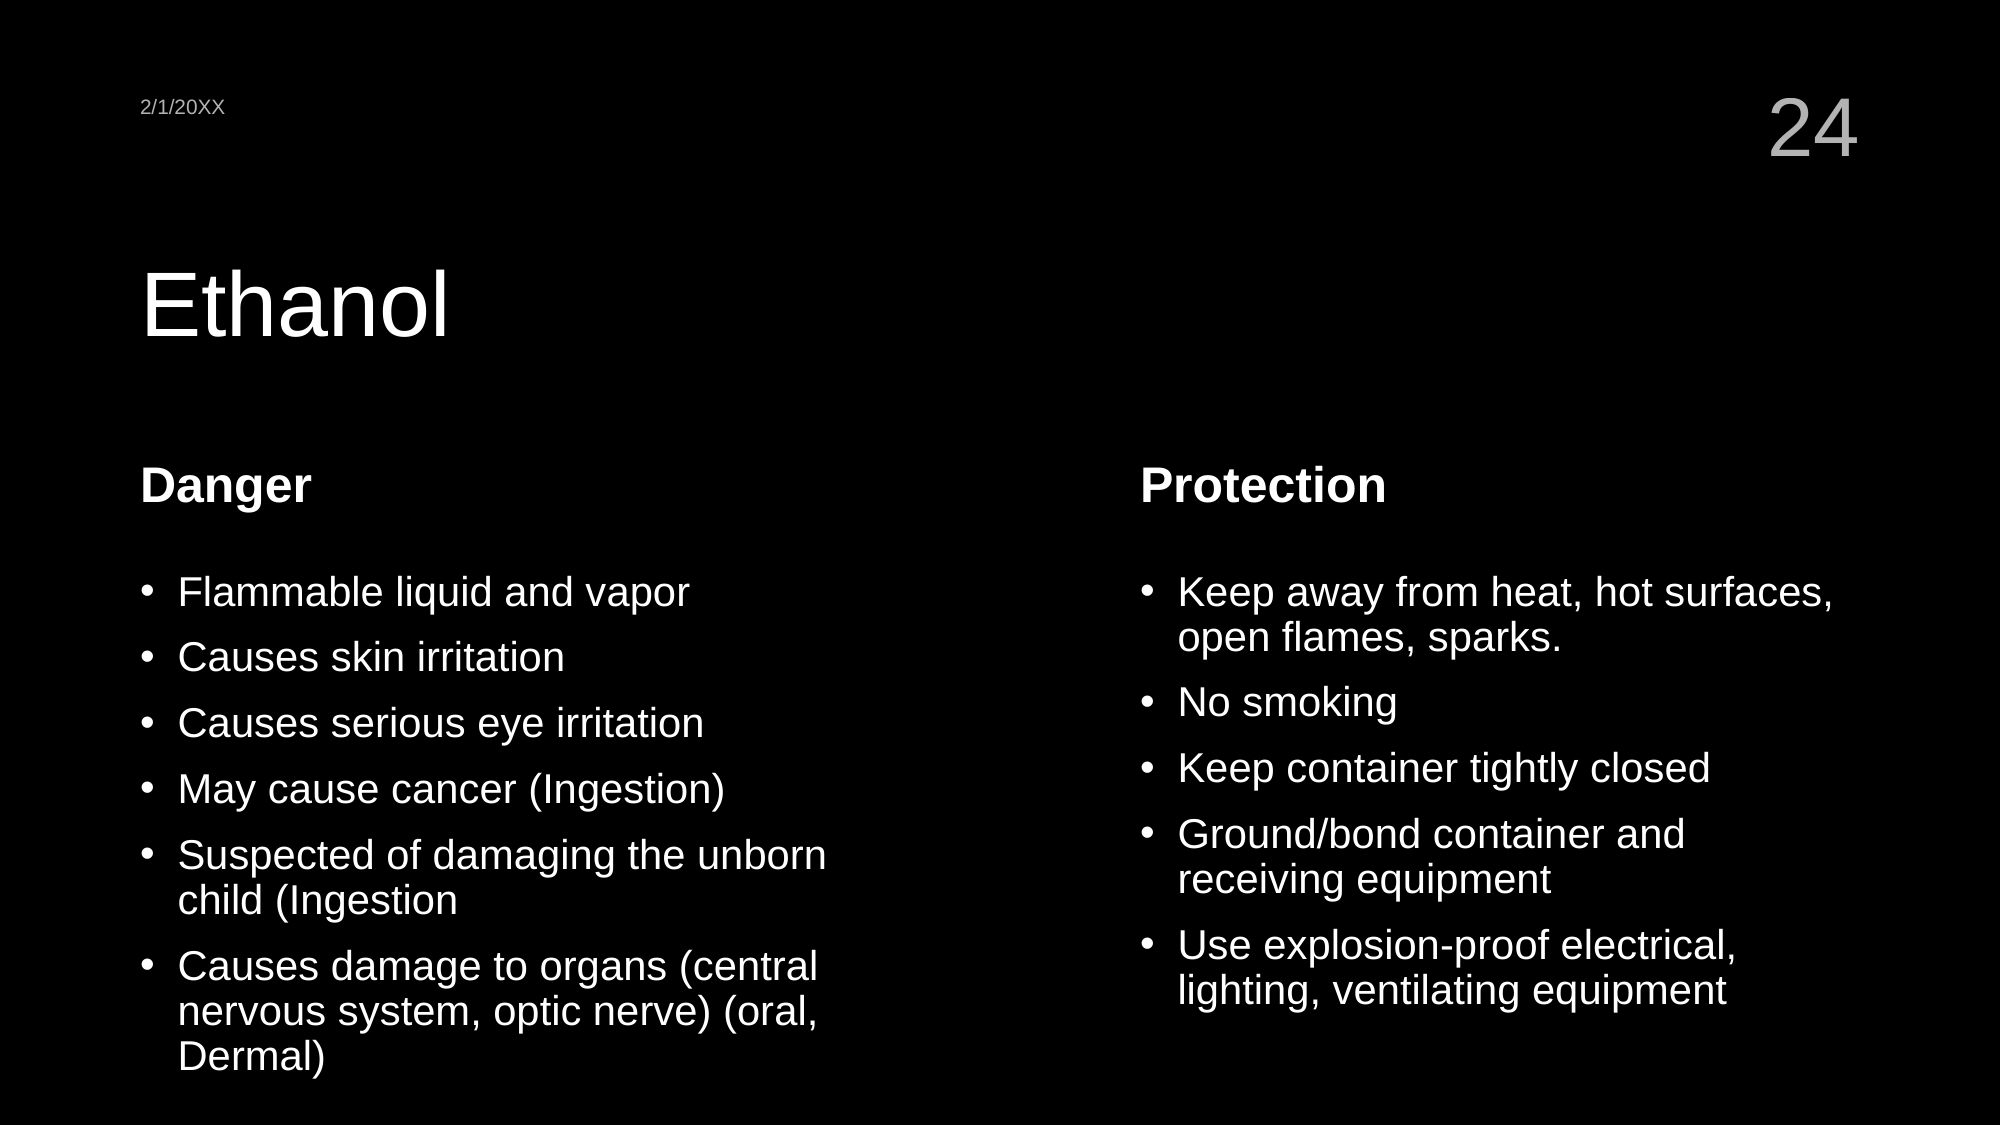

2/1/20XX
24
# Ethanol
Danger
Protection
Flammable liquid and vapor
Causes skin irritation
Causes serious eye irritation
May cause cancer (Ingestion)
Suspected of damaging the unborn child (Ingestion
Causes damage to organs (central nervous system, optic nerve) (oral, Dermal)
Keep away from heat, hot surfaces, open flames, sparks.
No smoking
Keep container tightly closed
Ground/bond container and receiving equipment
Use explosion-proof electrical, lighting, ventilating equipment